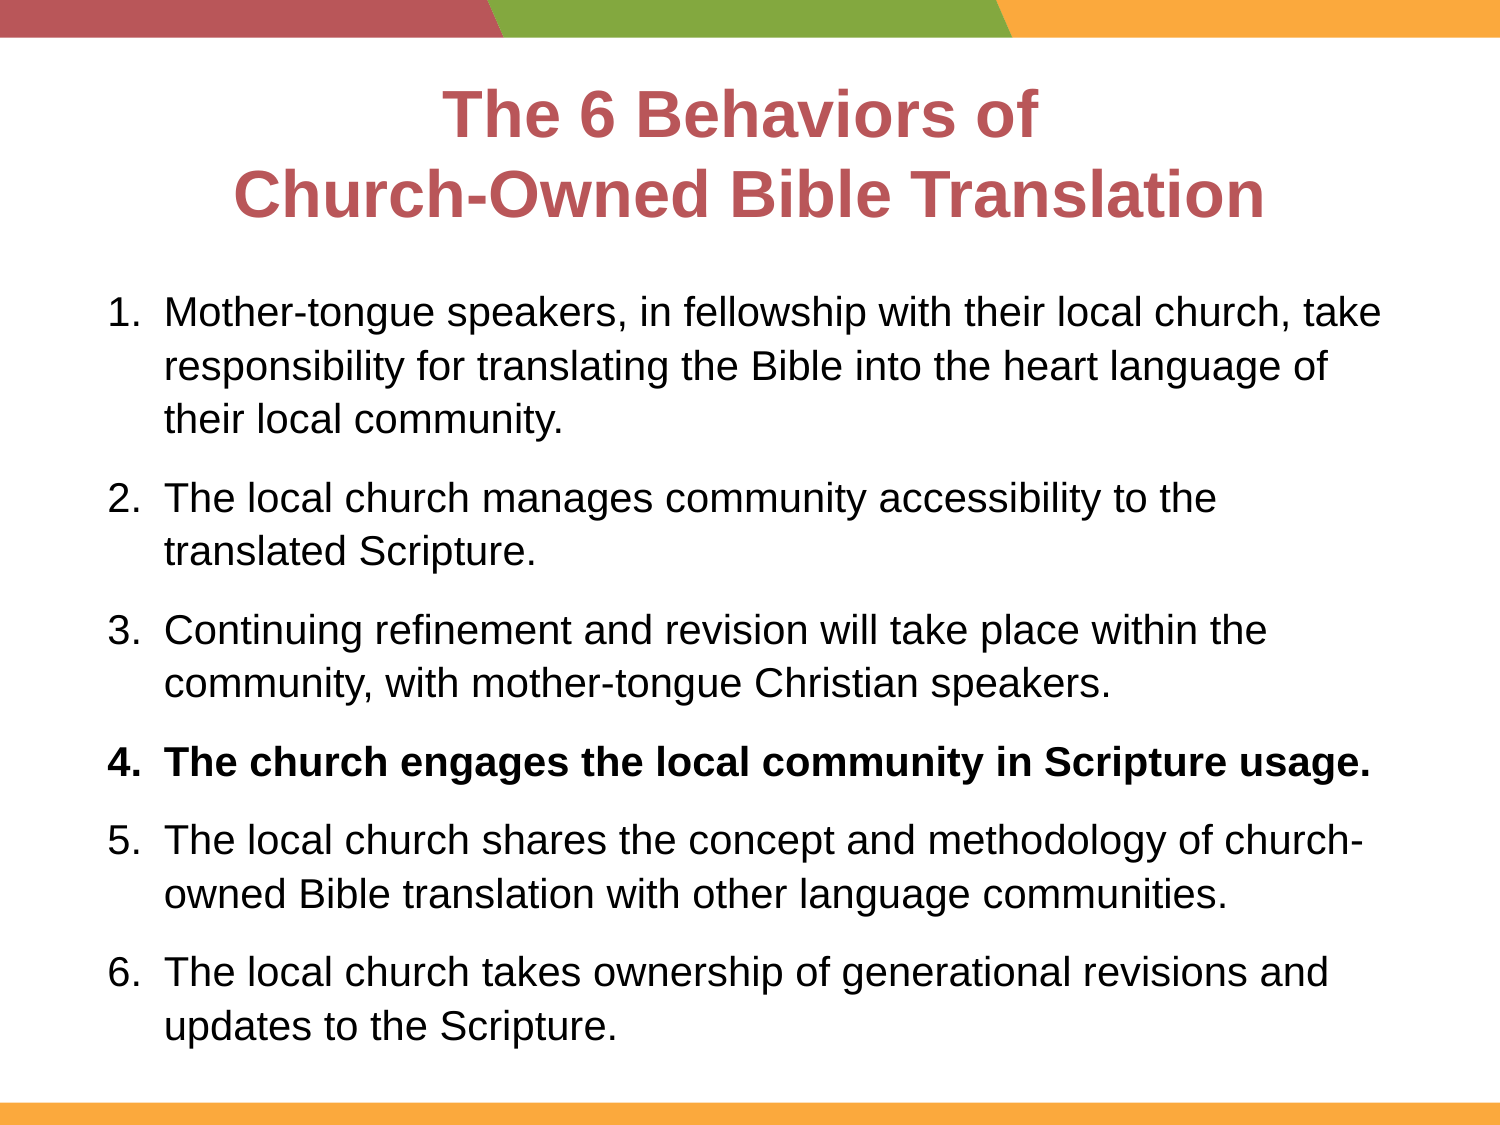

# The 6 Behaviors of Church-Owned Bible Translation
Mother-tongue speakers, in fellowship with their local church, take responsibility for translating the Bible into the heart language of their local community.
The local church manages community accessibility to the translated Scripture.
Continuing refinement and revision will take place within the community, with mother-tongue Christian speakers.
The church engages the local community in Scripture usage.
The local church shares the concept and methodology of church-owned Bible translation with other language communities.
The local church takes ownership of generational revisions and updates to the Scripture.